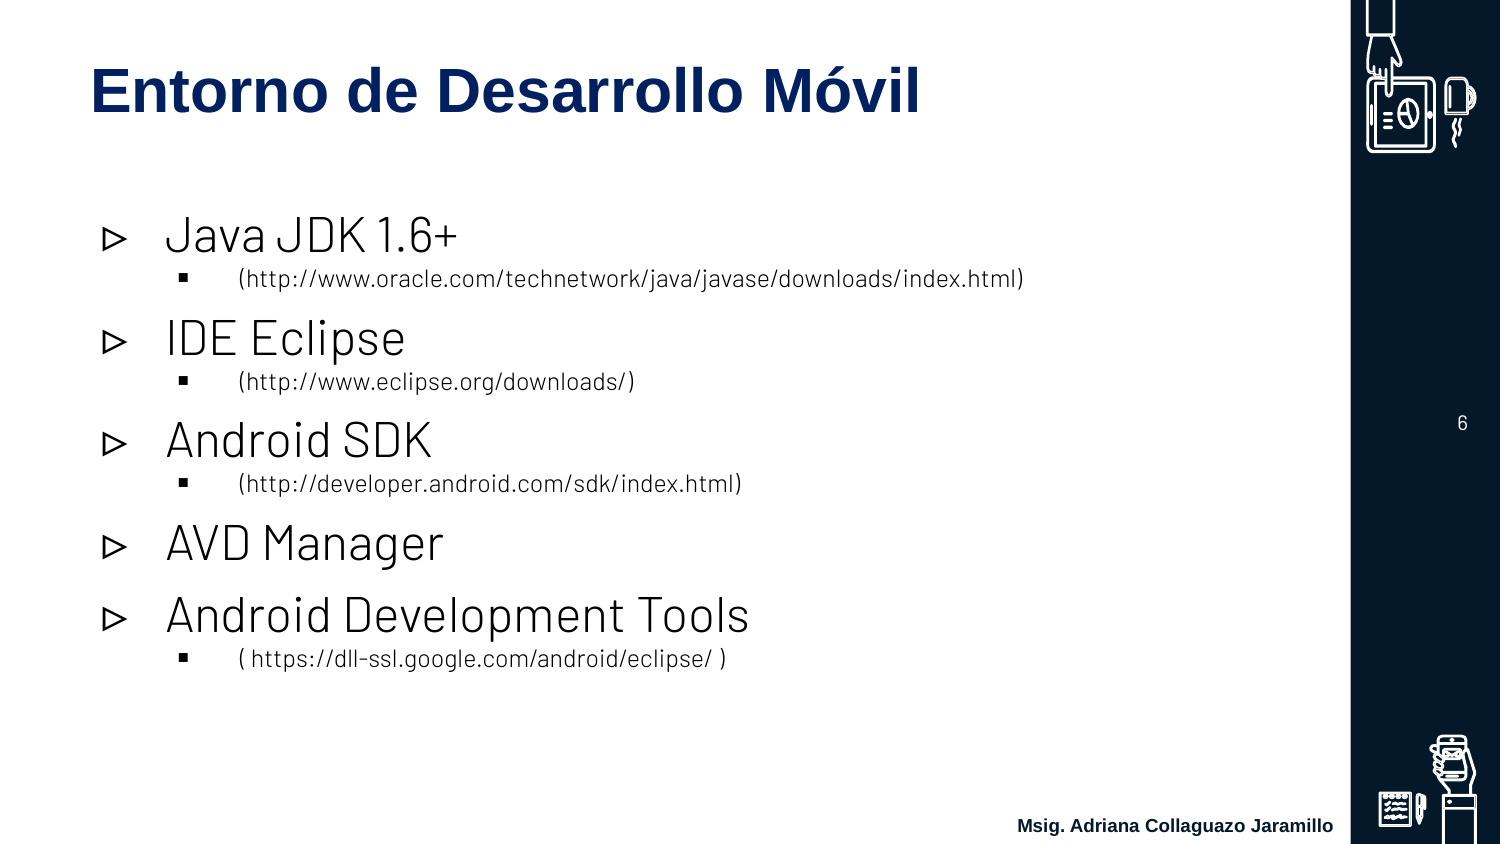

# Entorno de Desarrollo Móvil
Java JDK 1.6+
(http://www.oracle.com/technetwork/java/javase/downloads/index.html)
IDE Eclipse
(http://www.eclipse.org/downloads/)
Android SDK
(http://developer.android.com/sdk/index.html)
AVD Manager
Android Development Tools
( https://dll-ssl.google.com/android/eclipse/ )
6